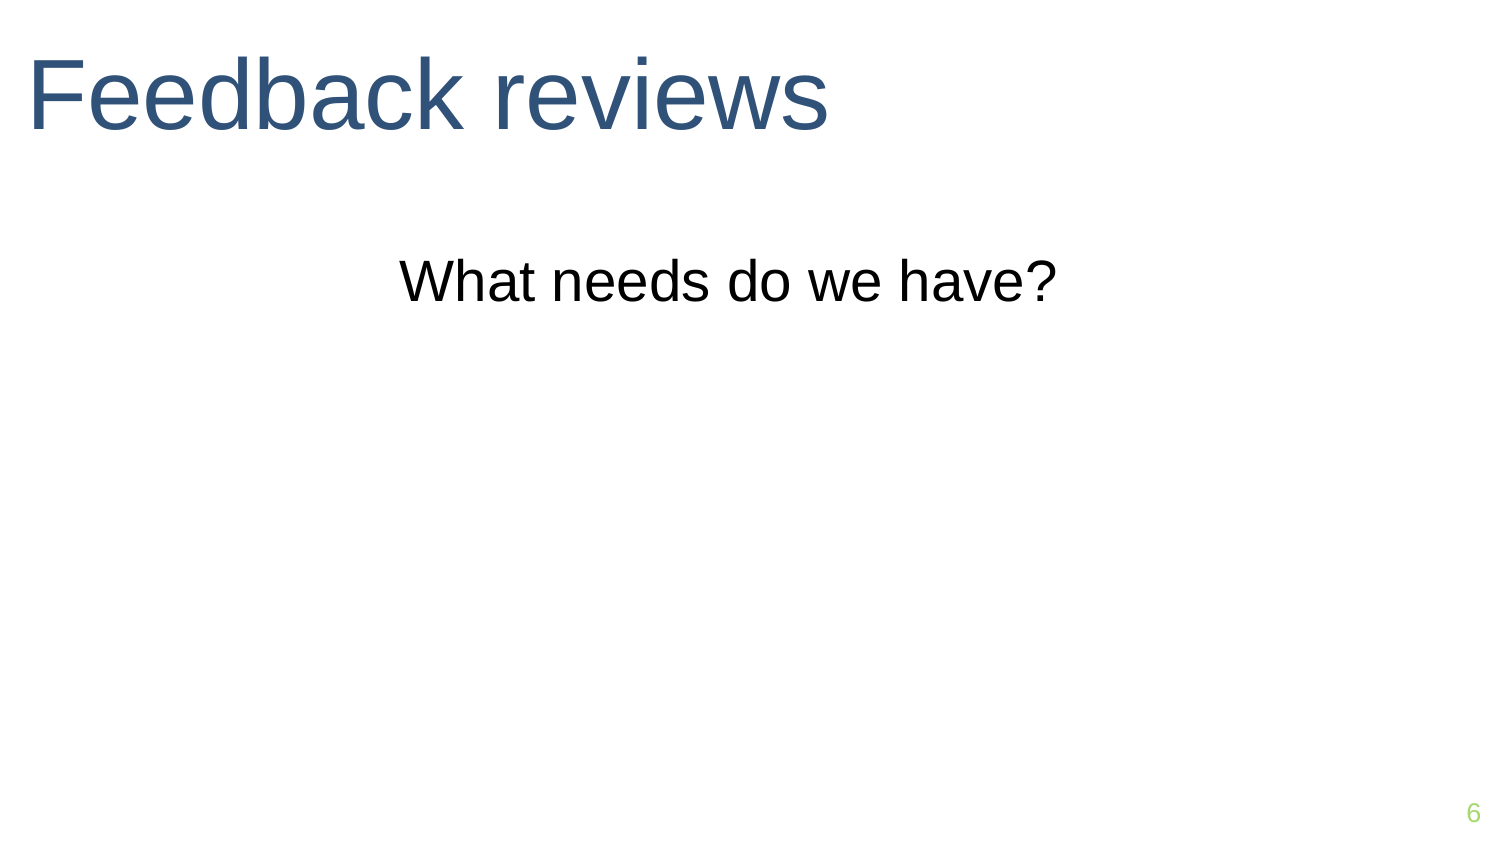

Feedback reviews
What needs do we have?
6